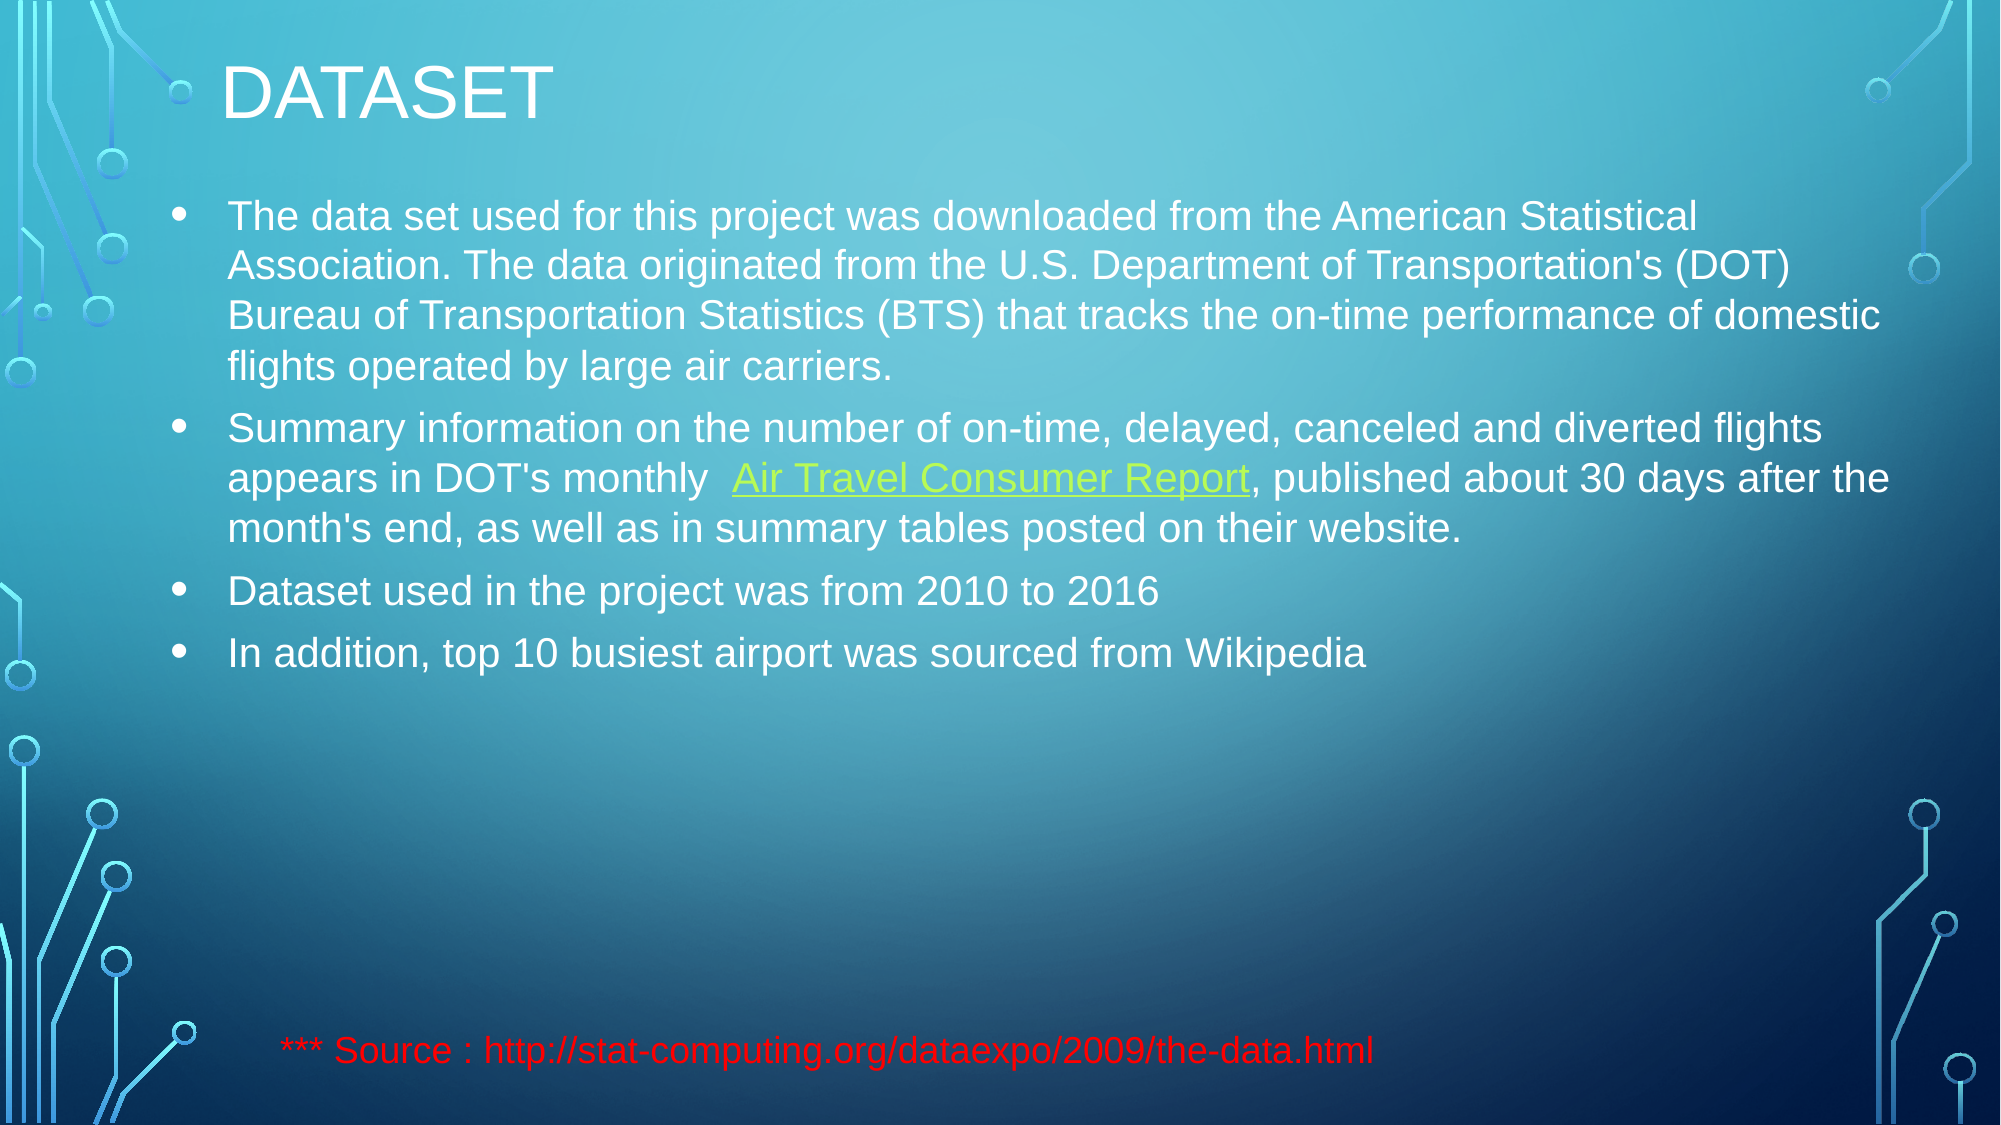

# Dataset
The data set used for this project was downloaded from the American Statistical Association. The data originated from the U.S. Department of Transportation's (DOT) Bureau of Transportation Statistics (BTS) that tracks the on-time performance of domestic flights operated by large air carriers.
Summary information on the number of on-time, delayed, canceled and diverted flights appears in DOT's monthly  Air Travel Consumer Report, published about 30 days after the month's end, as well as in summary tables posted on their website.
Dataset used in the project was from 2010 to 2016
In addition, top 10 busiest airport was sourced from Wikipedia
*** Source : http://stat-computing.org/dataexpo/2009/the-data.html